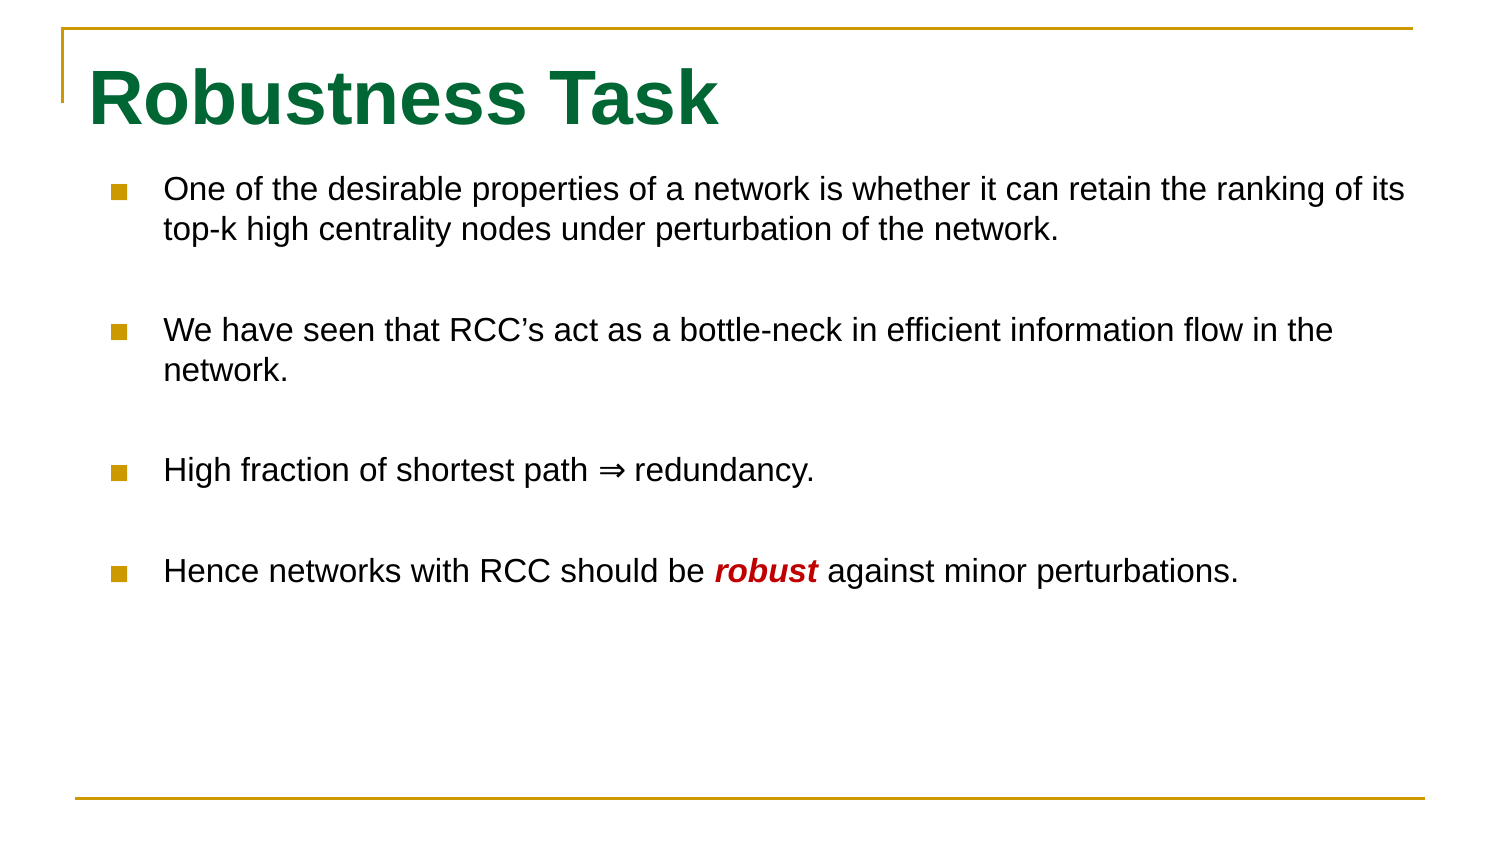

# Robustness Task
One of the desirable properties of a network is whether it can retain the ranking of its top-k high centrality nodes under perturbation of the network.

We have seen that RCC’s act as a bottle-neck in efficient information flow in the network.

High fraction of shortest path ⇒ redundancy.

Hence networks with RCC should be robust against minor perturbations.